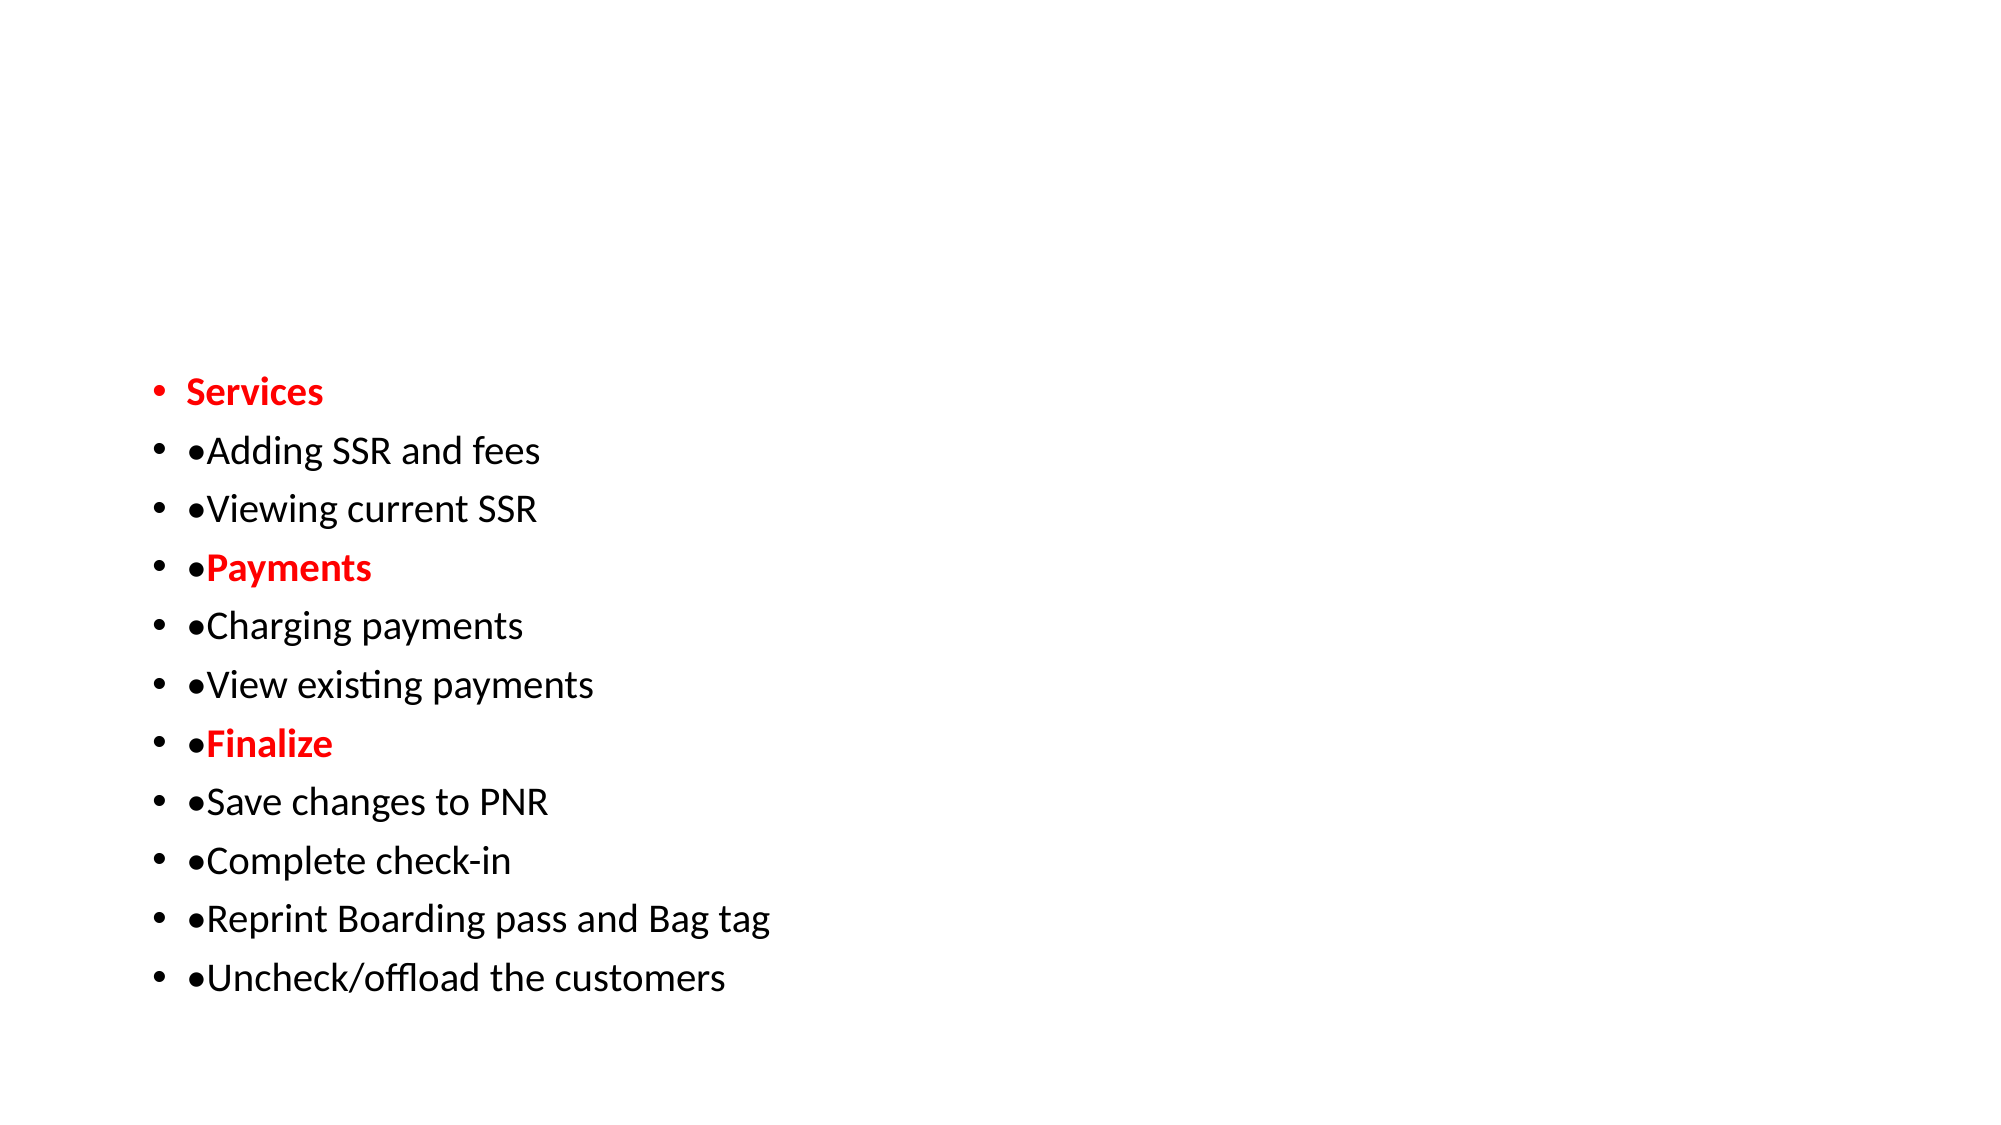

#

Services
•Adding SSR and fees
•Viewing current SSR
•Payments
•Charging payments
•View existing payments
•Finalize
•Save changes to PNR
•Complete check-in
•Reprint Boarding pass and Bag tag
•Uncheck/offload the customers